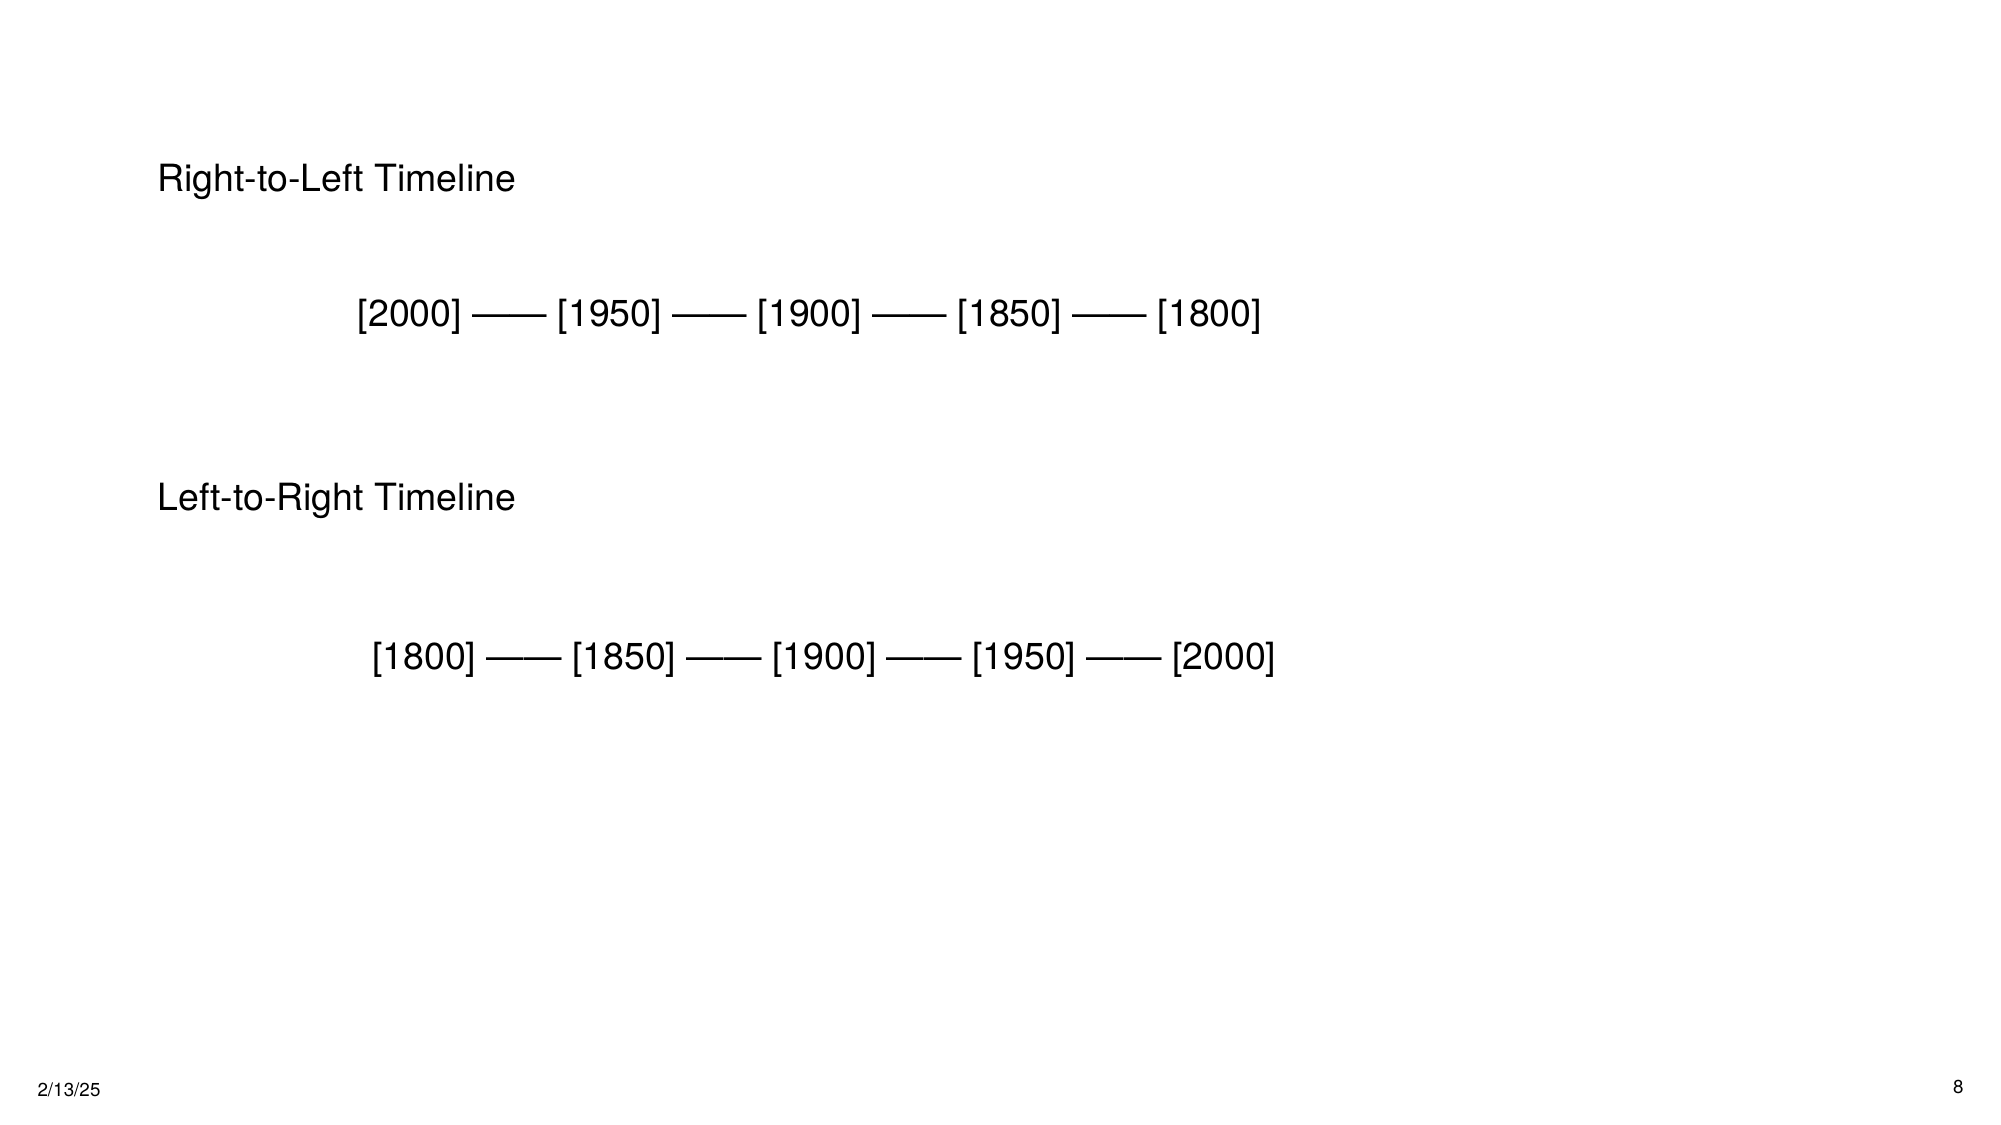

Right-to-Left Timeline
[2000] —— [1950] —— [1900] —— [1850] —— [1800]
Left-to-Right Timeline
[1800] —— [1850] —— [1900] —— [1950] —— [2000]
2/13/25

8